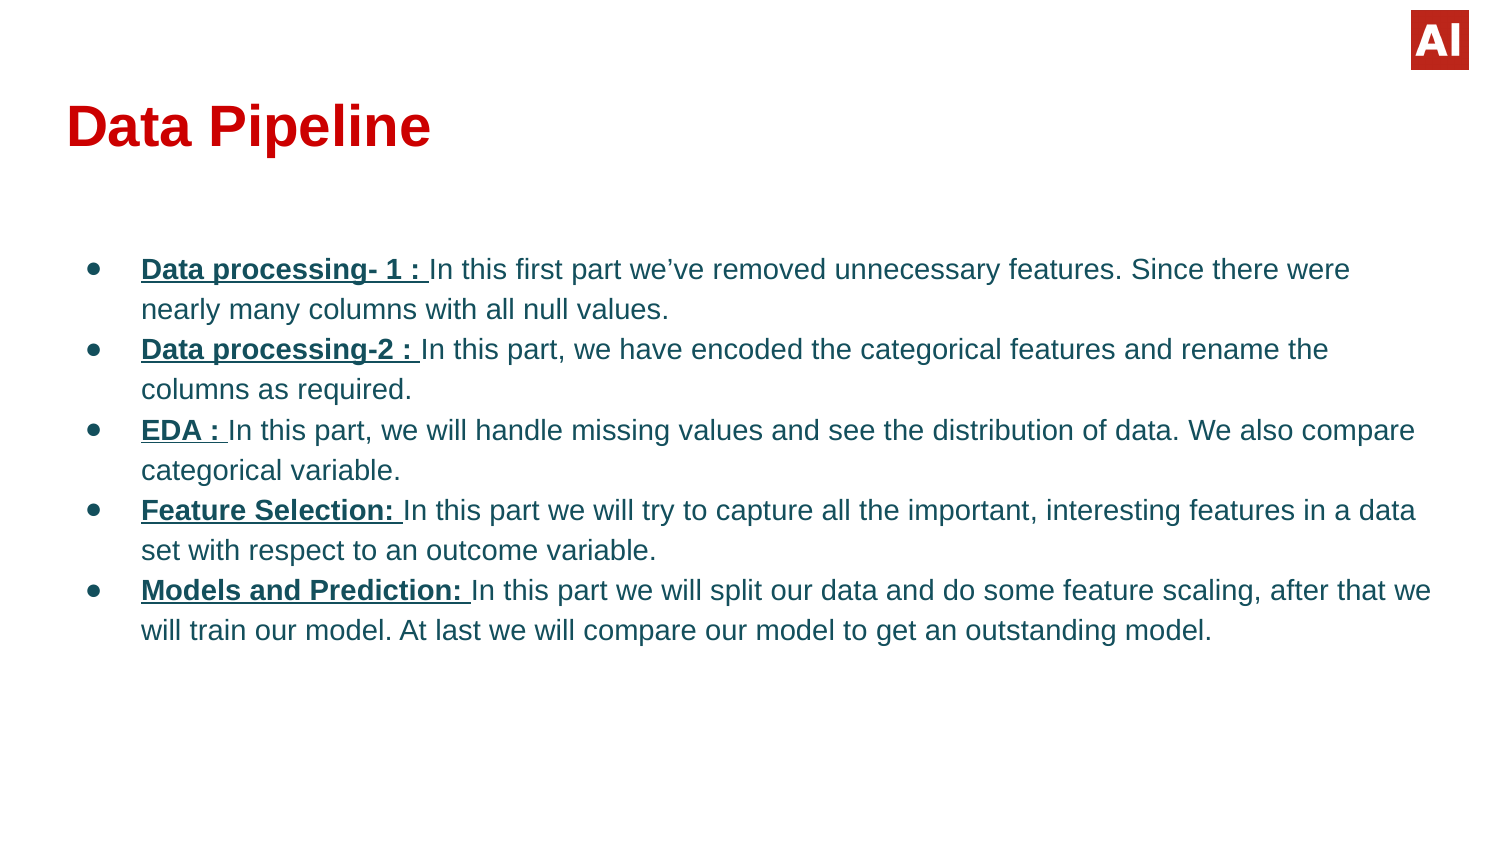

# Data Pipeline
Data processing- 1 : In this first part we’ve removed unnecessary features. Since there were nearly many columns with all null values.
Data processing-2 : In this part, we have encoded the categorical features and rename the columns as required.
EDA : In this part, we will handle missing values and see the distribution of data. We also compare categorical variable.
Feature Selection: In this part we will try to capture all the important, interesting features in a data set with respect to an outcome variable.
Models and Prediction: In this part we will split our data and do some feature scaling, after that we will train our model. At last we will compare our model to get an outstanding model.